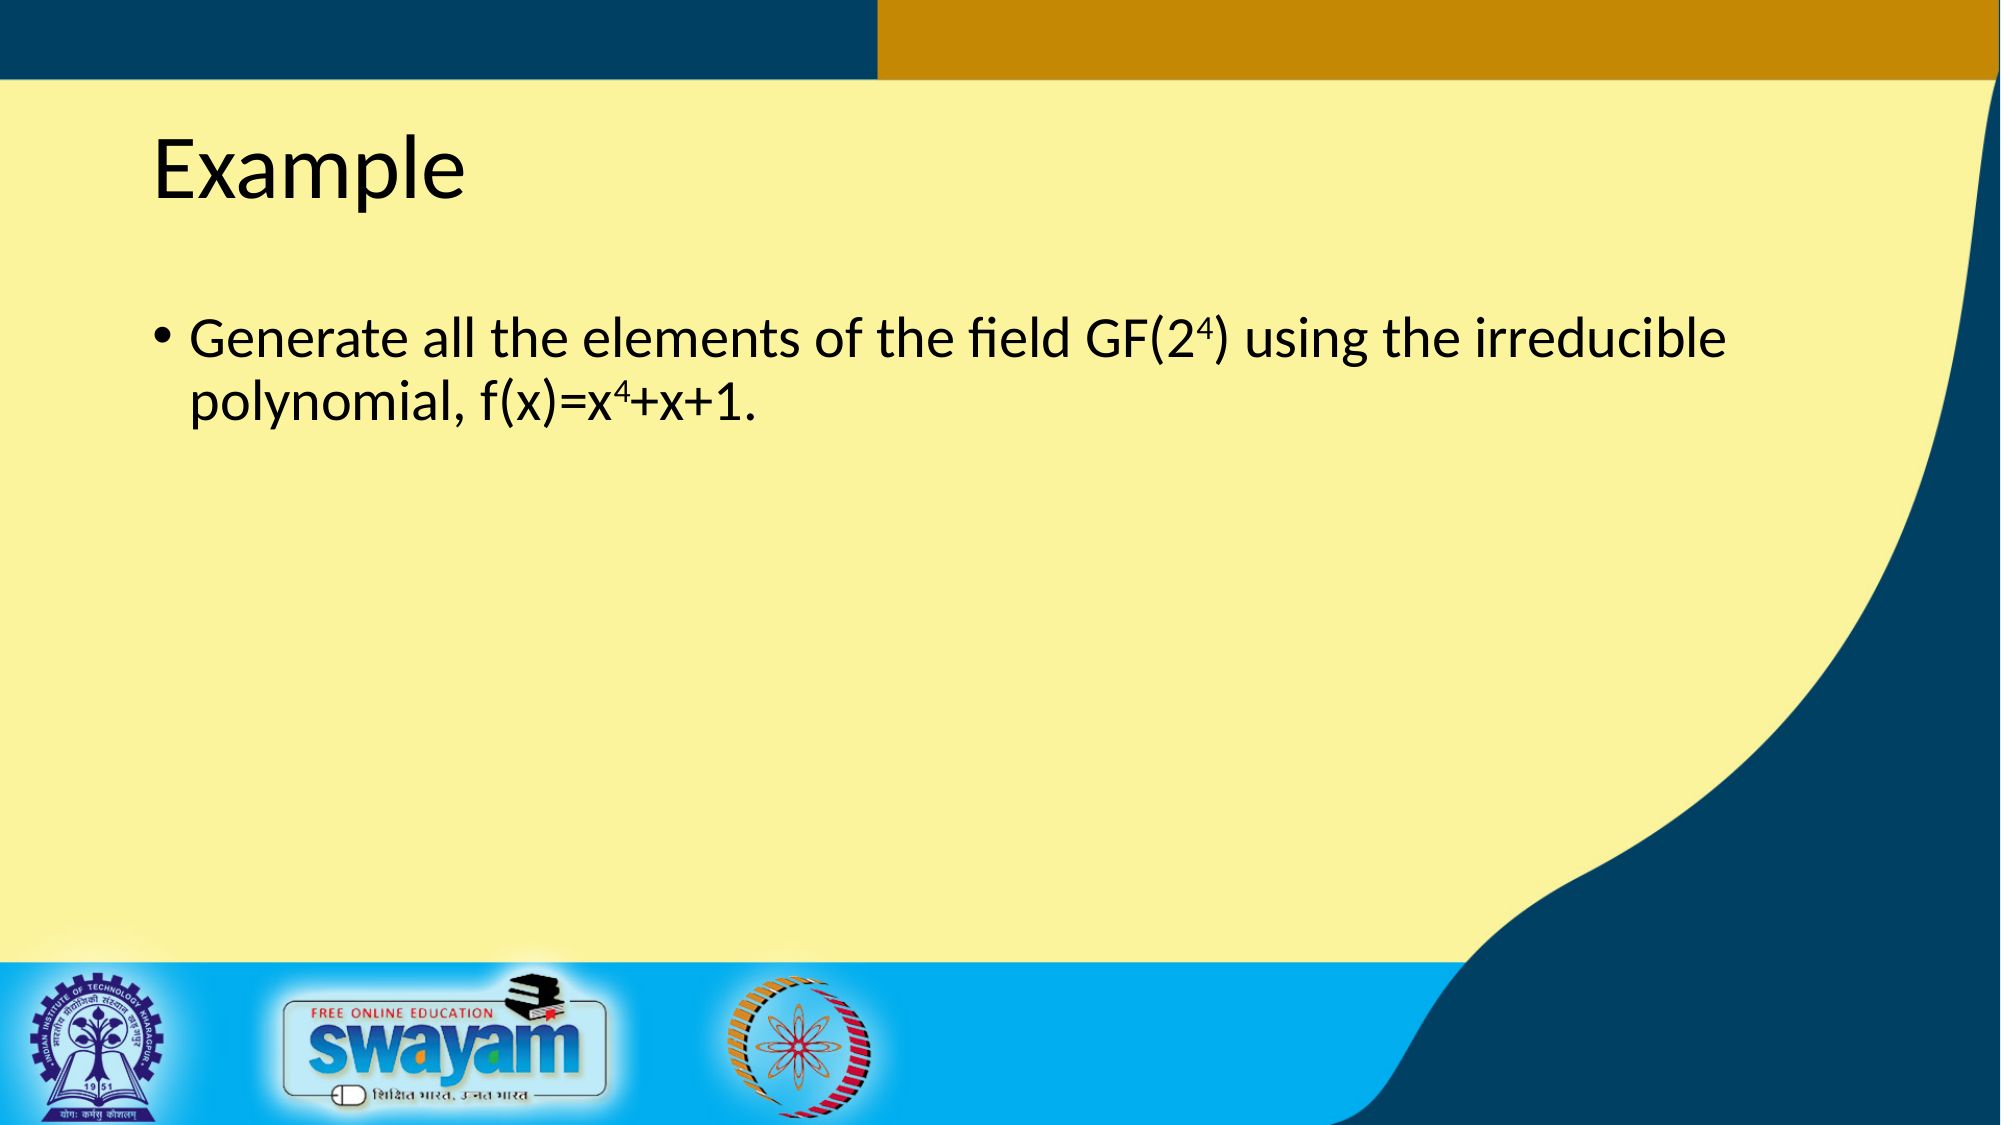

# Example
Generate all the elements of the field GF(24) using the irreducible polynomial, f(x)=x4+x+1.